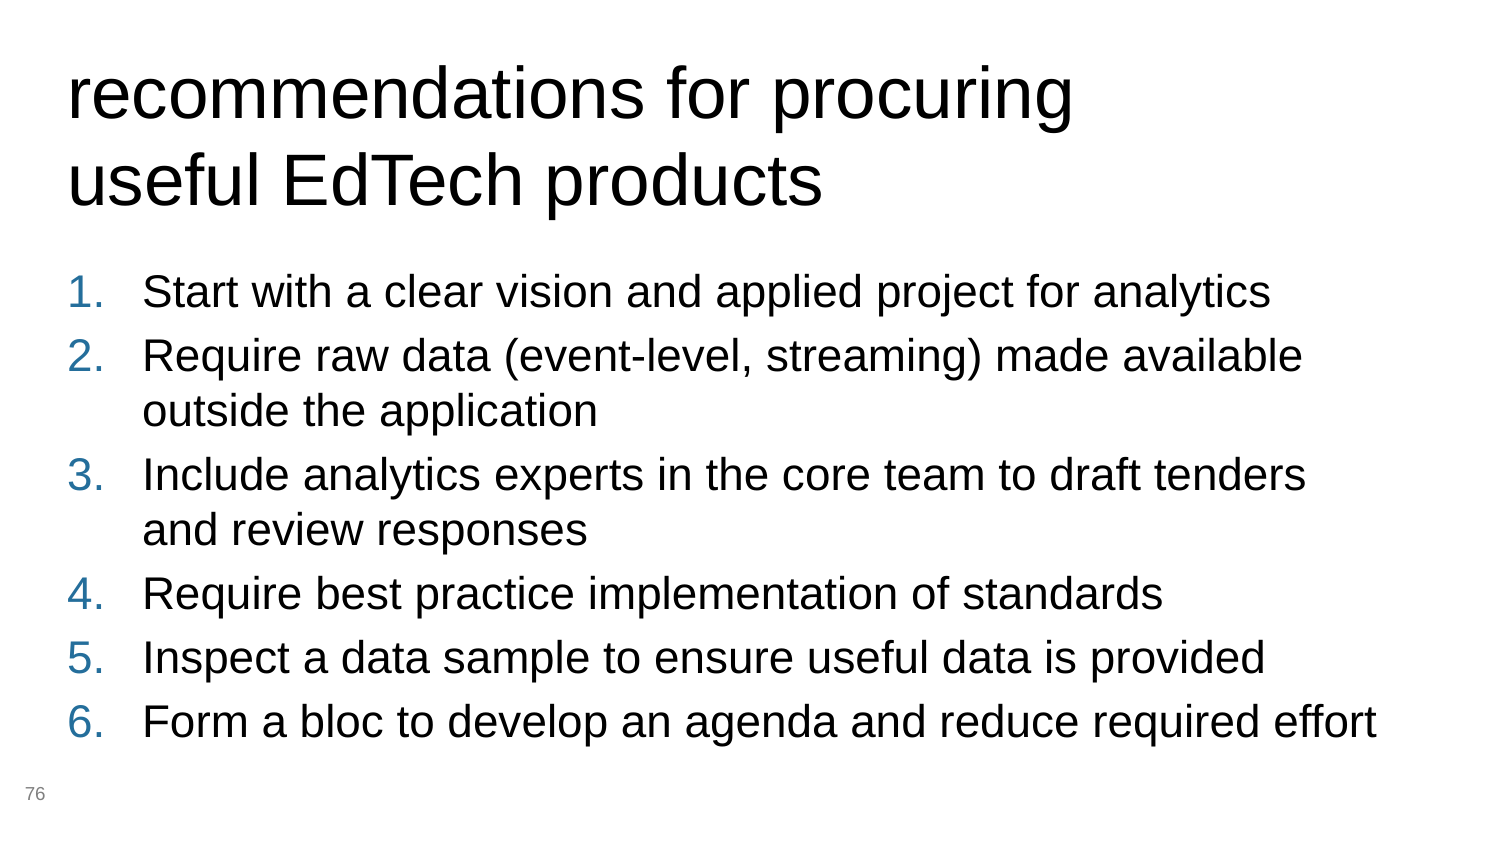

# recommendations for procuring useful EdTech products
Start with a clear vision and applied project for analytics
Require raw data (event-level, streaming) made available outside the application
Include analytics experts in the core team to draft tenders and review responses
Require best practice implementation of standards
Inspect a data sample to ensure useful data is provided
Form a bloc to develop an agenda and reduce required effort
76